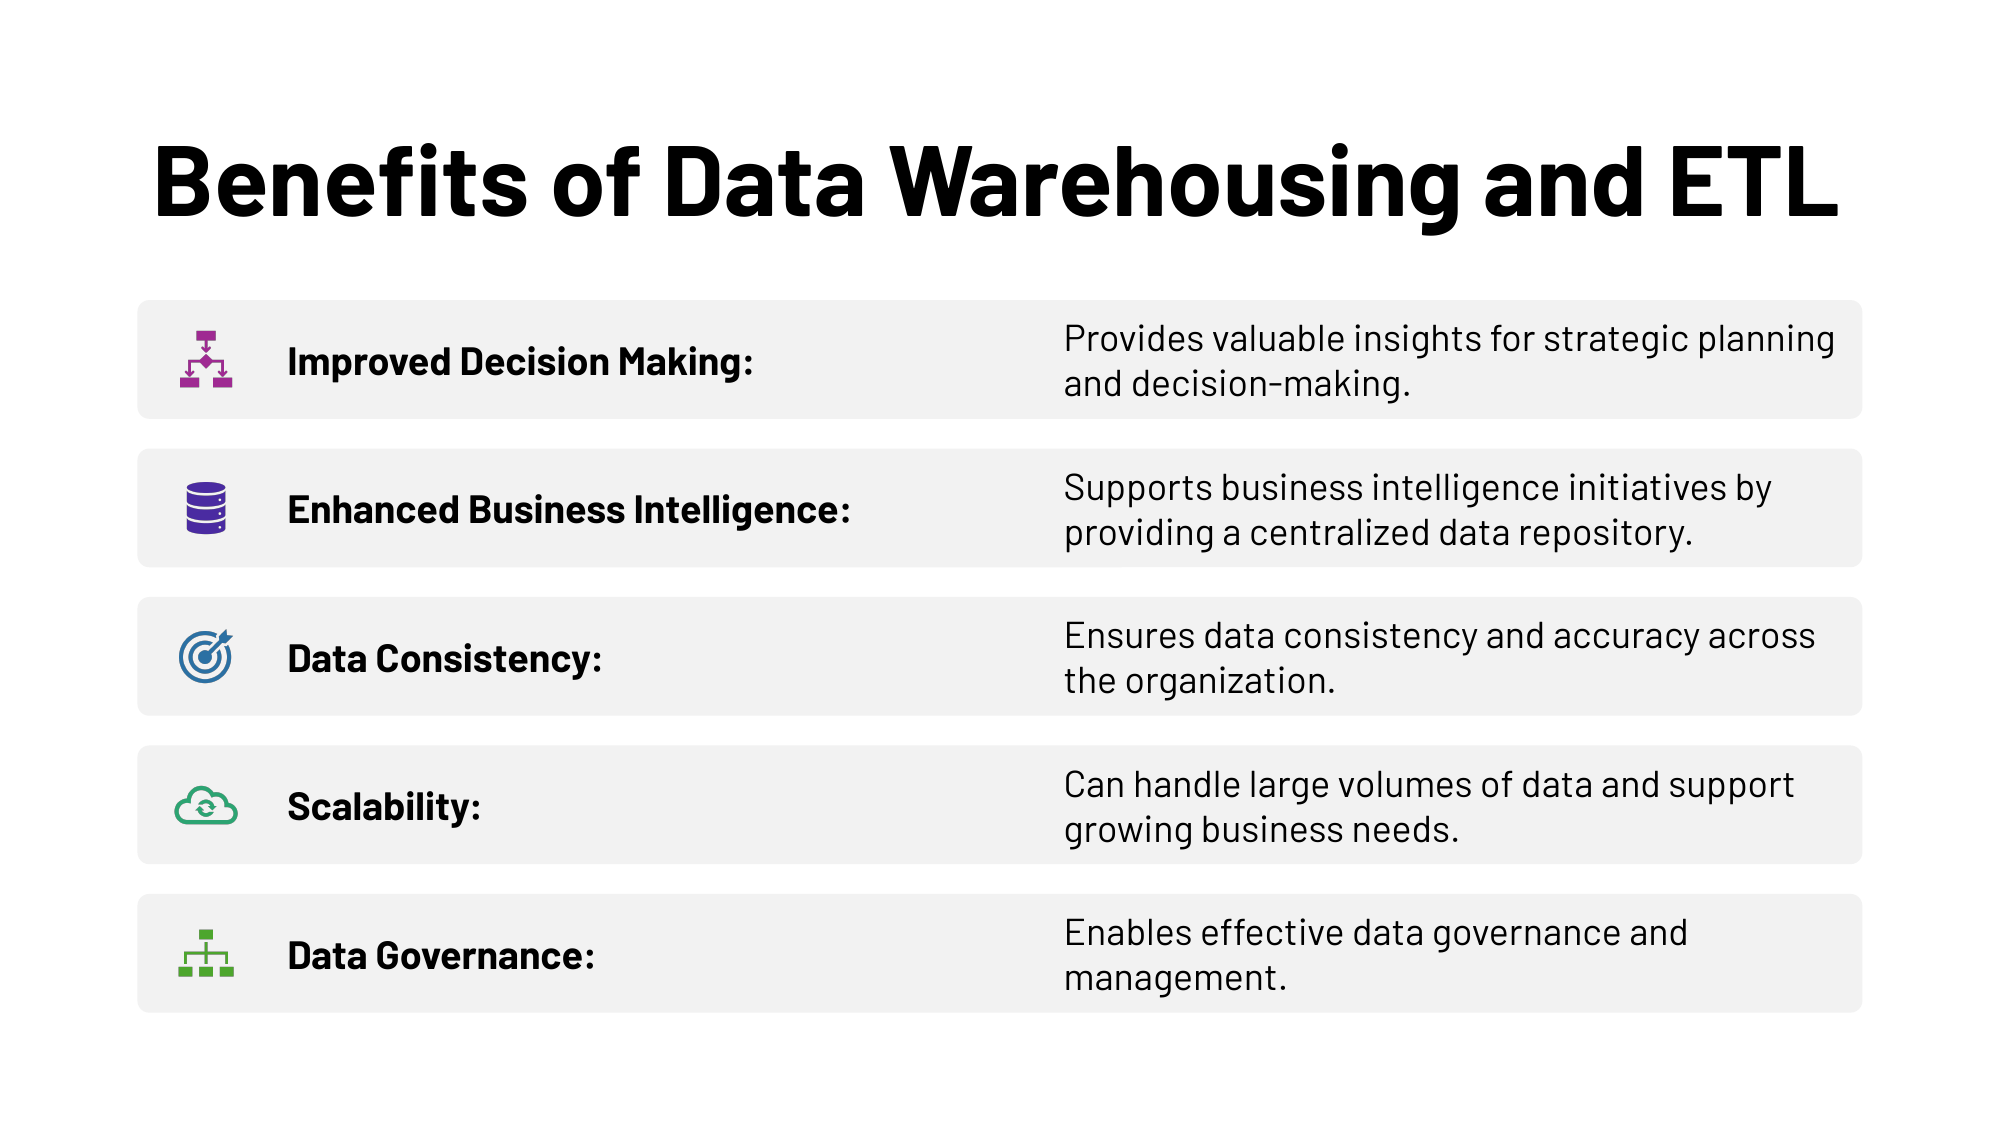

# Benefits of Data Warehousing and ETL
Improved Decision Making:
Provides valuable insights for strategic planning and decision-making.
Enhanced Business Intelligence:
Supports business intelligence initiatives by providing a centralized data repository.
Data Consistency:
Ensures data consistency and accuracy across the organization.
Scalability:
Can handle large volumes of data and support growing business needs.
Data Governance:
Enables effective data governance and management.